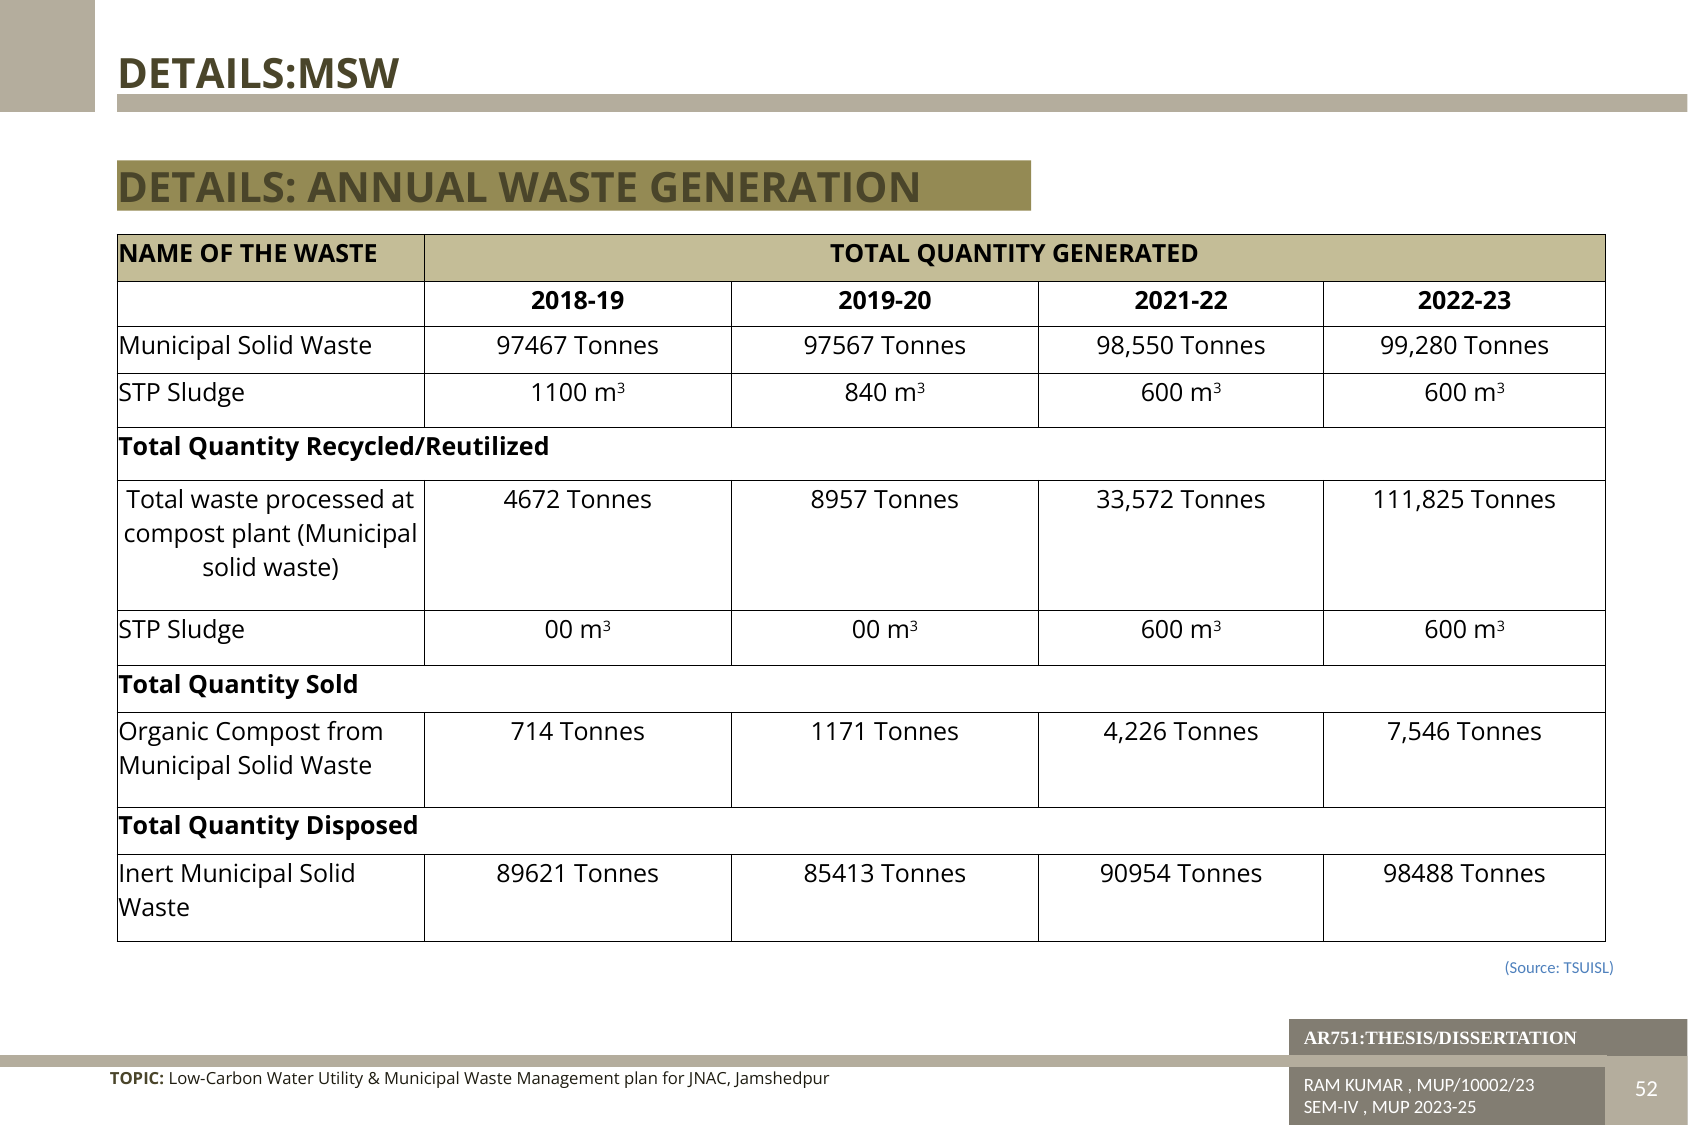

DETAILS:MSW

DETAILS: ANNUAL WASTE GENERATION
| NAME OF THE WASTE | TOTAL QUANTITY GENERATED |  |  |  |
| --- | --- | --- | --- | --- |
|  | 2018-19 | 2019-20 | 2021-22 | 2022-23 |
| Municipal Solid Waste | 97467 Tonnes | 97567 Tonnes | 98,550 Tonnes | 99,280 Tonnes |
| STP Sludge | 1100 m3 | 840 m3 | 600 m3 | 600 m3 |
| Total Quantity Recycled/Reutilized |  |  |  |  |
| Total waste processed at compost plant (Municipal solid waste) | 4672 Tonnes | 8957 Tonnes | 33,572 Tonnes | 111,825 Tonnes |
| STP Sludge | 00 m3 | 00 m3 | 600 m3 | 600 m3 |
| Total Quantity Sold |  |  |  |  |
| Organic Compost from Municipal Solid Waste | 714 Tonnes | 1171 Tonnes | 4,226 Tonnes | 7,546 Tonnes |
| Total Quantity Disposed |  |  |  |  |
| Inert Municipal Solid Waste | 89621 Tonnes | 85413 Tonnes | 90954 Tonnes | 98488 Tonnes |
(Source: TSUISL)

AR751:THESIS/DISSERTATION

TOPIC: Low-Carbon Water Utility & Municipal Waste Management plan for JNAC, Jamshedpur

RAM KUMAR , MUP/10002/23
SEM-IV , MUP 2023-25

DISSERTATION & PLANNING SEMINAR

52